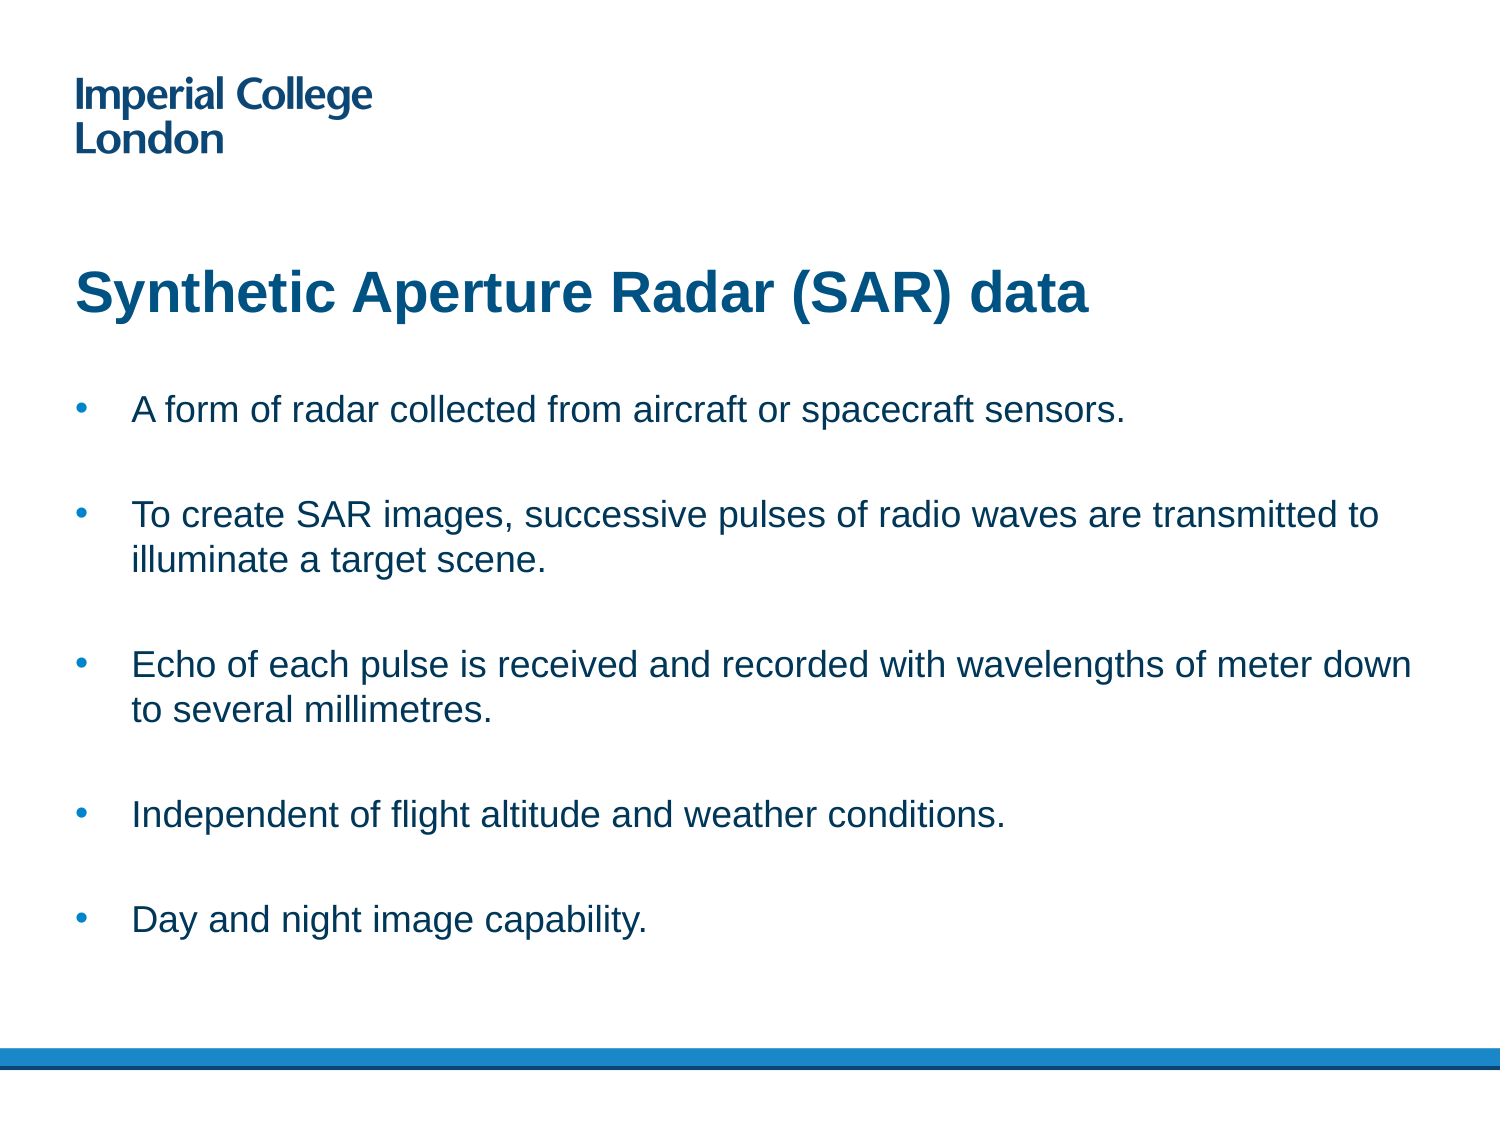

# Synthetic Aperture Radar (SAR) data
A form of radar collected from aircraft or spacecraft sensors.

To create SAR images, successive pulses of radio waves are transmitted to illuminate a target scene.

Echo of each pulse is received and recorded with wavelengths of meter down to several millimetres.

Independent of flight altitude and weather conditions.

Day and night image capability.